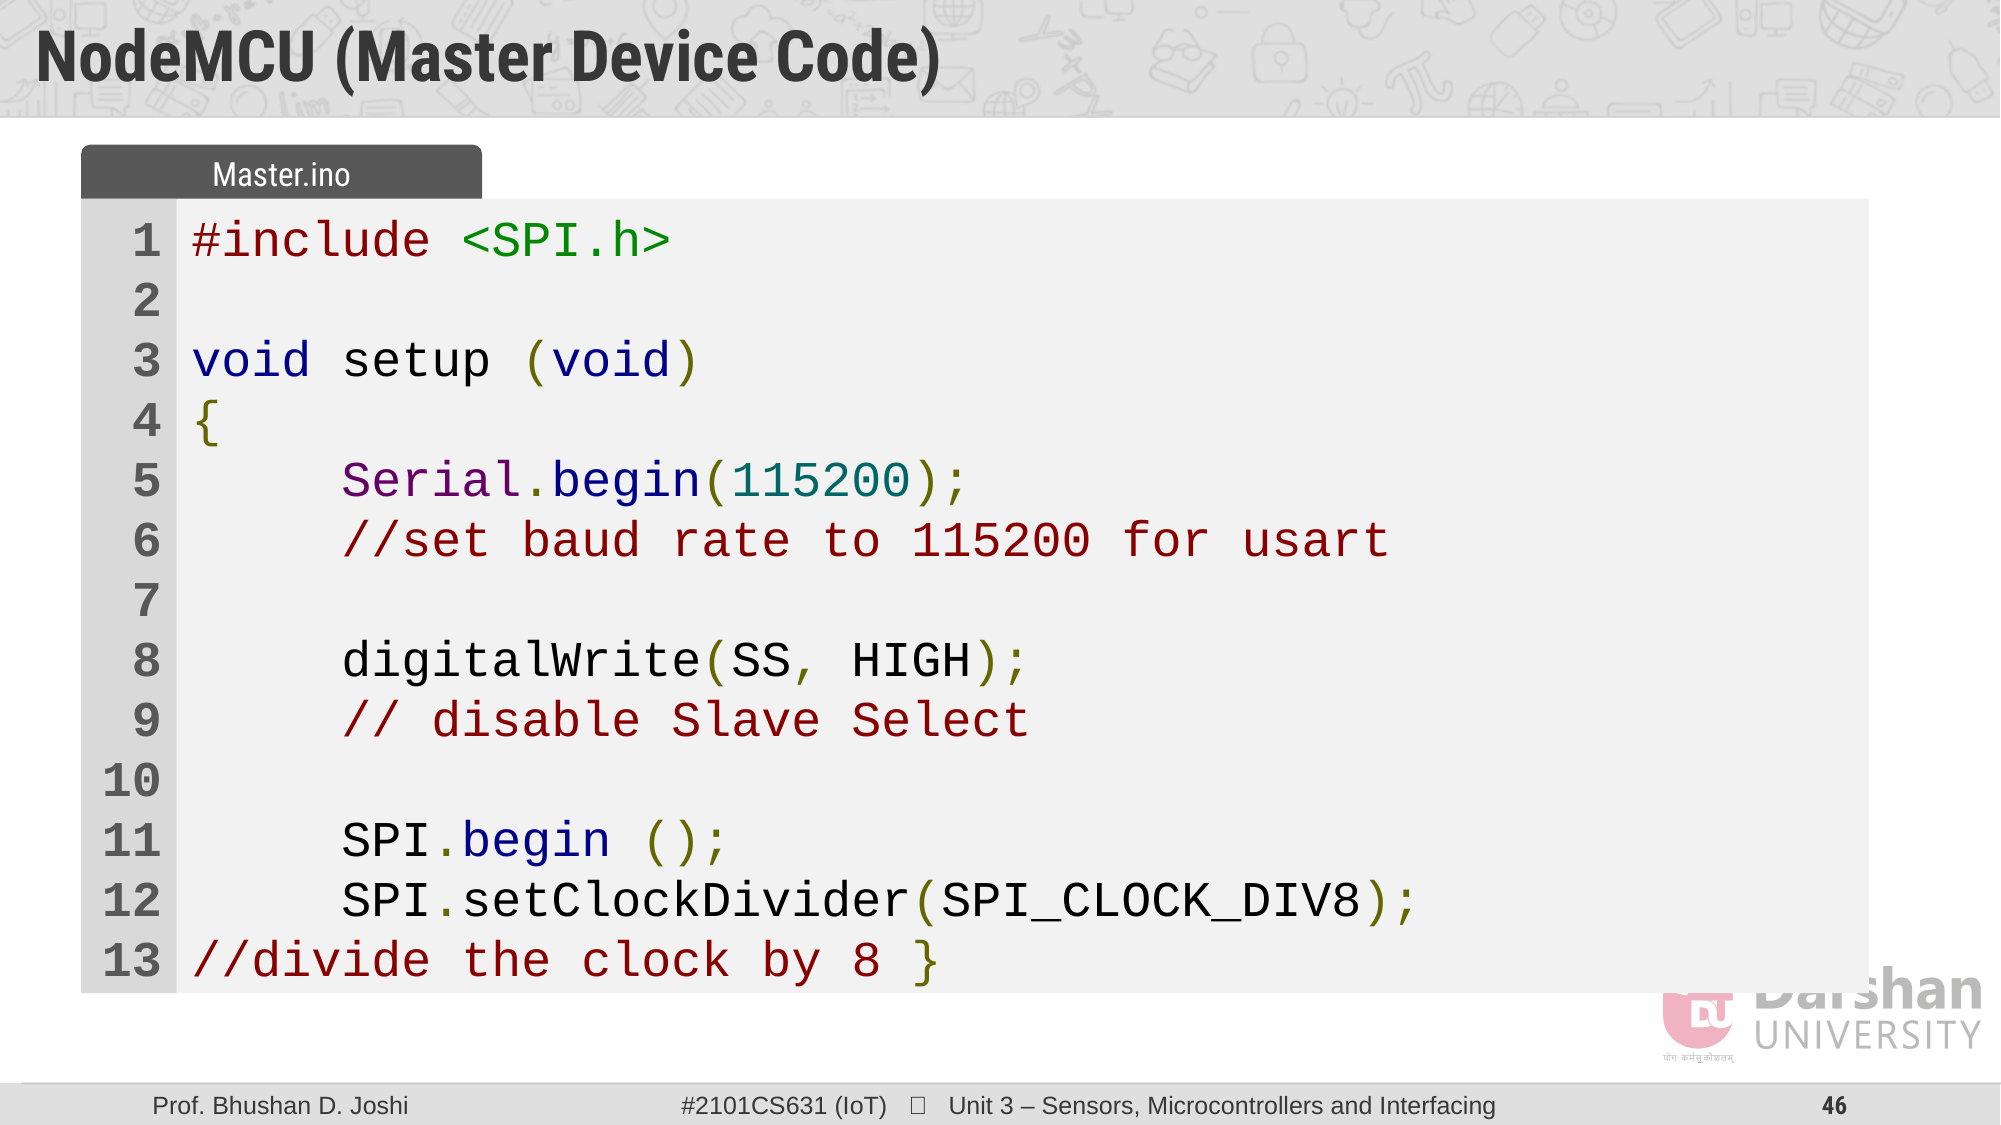

# NodeMCU (Master Device Code)

Master.ino
1
2
3
4
5
6
7
8
9
10
11
12
13
#include <SPI.h>

void setup (void)
{
	Serial.begin(115200);
	//set baud rate to 115200 for usart

	digitalWrite(SS, HIGH);
	// disable Slave Select

	SPI.begin ();
	SPI.setClockDivider(SPI_CLOCK_DIV8);
//divide the clock by 8 }